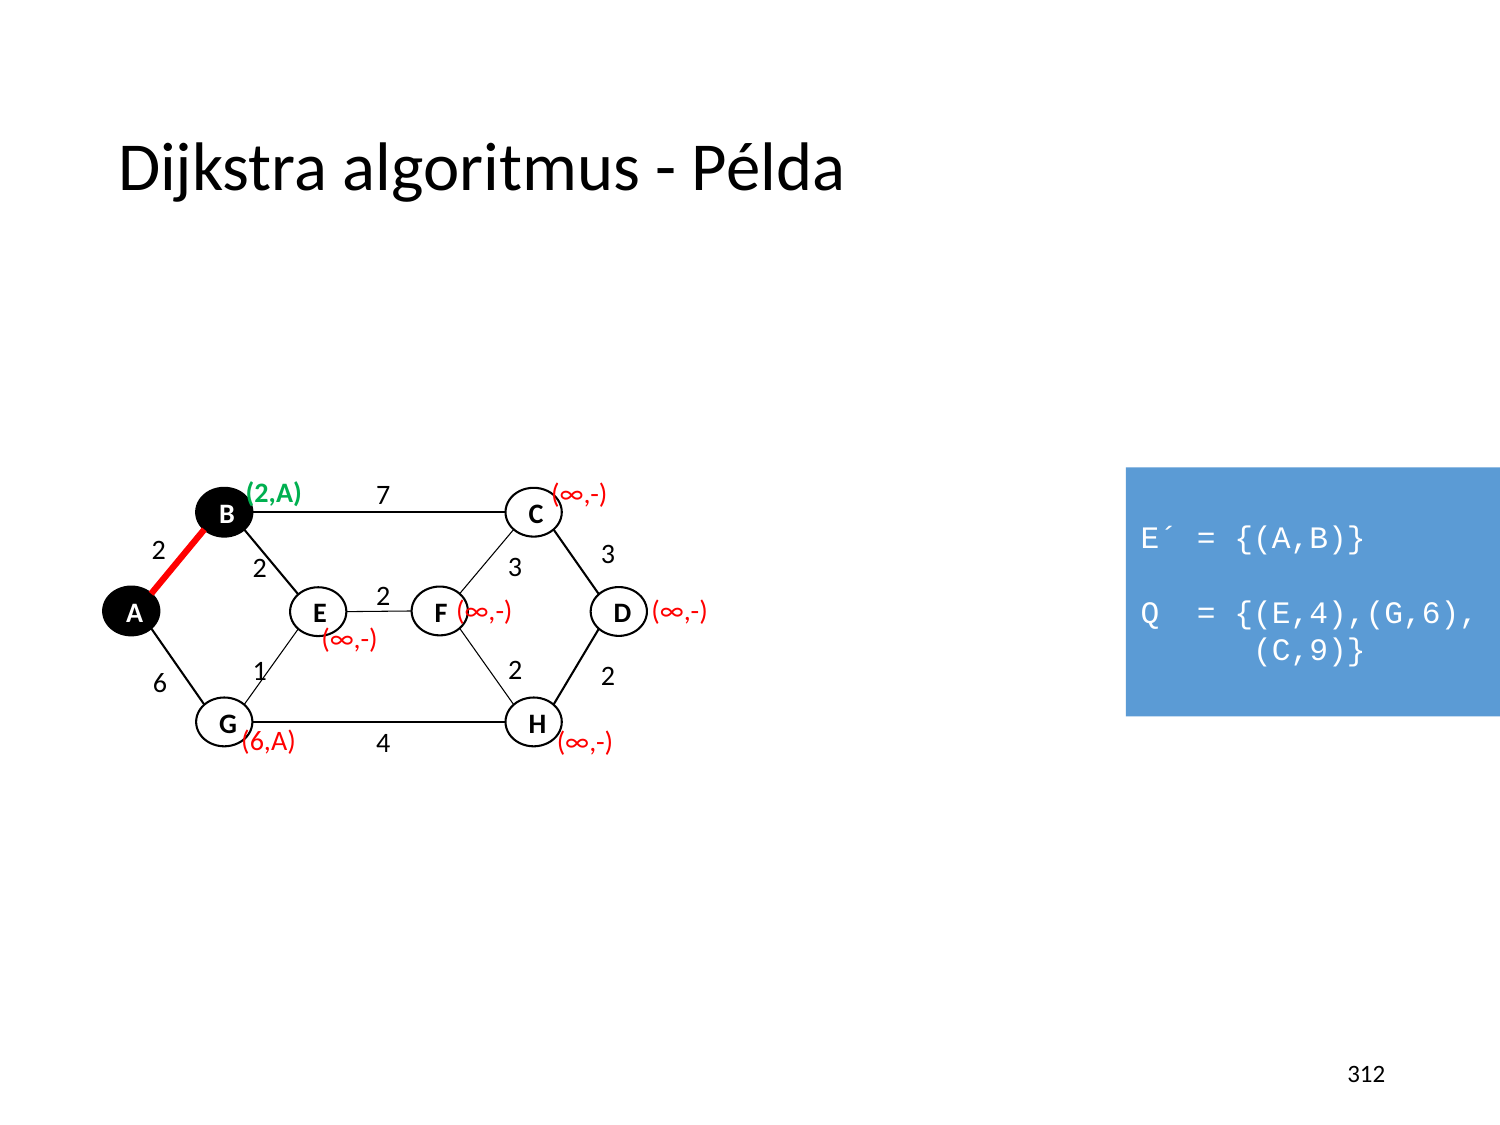

# Dijkstra algoritmus - Példa
(2,A)
E´ = {(A,B)}

Q  = {(E,4),(G,6),
      (C,9)}
(∞,-)
7
B
C
2
3
3
2
2
(∞,-)
(∞,-)
A
F
D
E
(∞,-)
2
1
2
6
G
H
(6,A)
(∞,-)
4
312